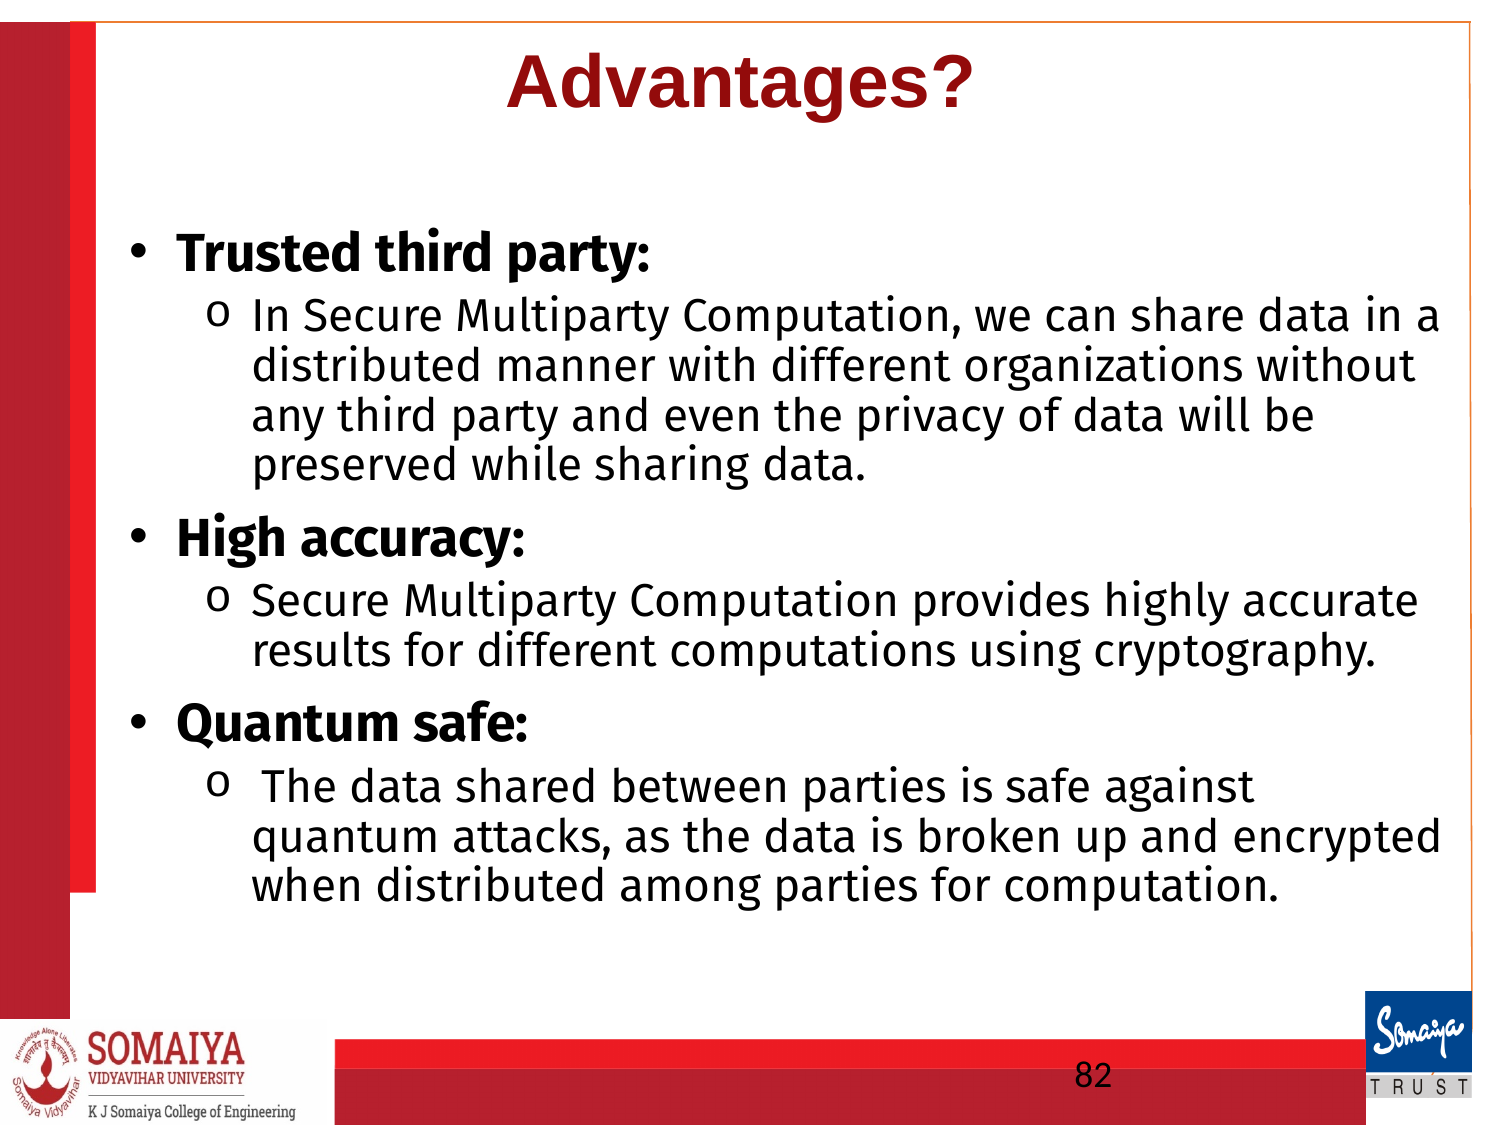

# Advantages?
Trusted third party:
In Secure Multiparty Computation, we can share data in a distributed manner with different organizations without any third party and even the privacy of data will be preserved while sharing data.
High accuracy:
Secure Multiparty Computation provides highly accurate results for different computations using cryptography.
Quantum safe:
 The data shared between parties is safe against quantum attacks, as the data is broken up and encrypted when distributed among parties for computation.
82